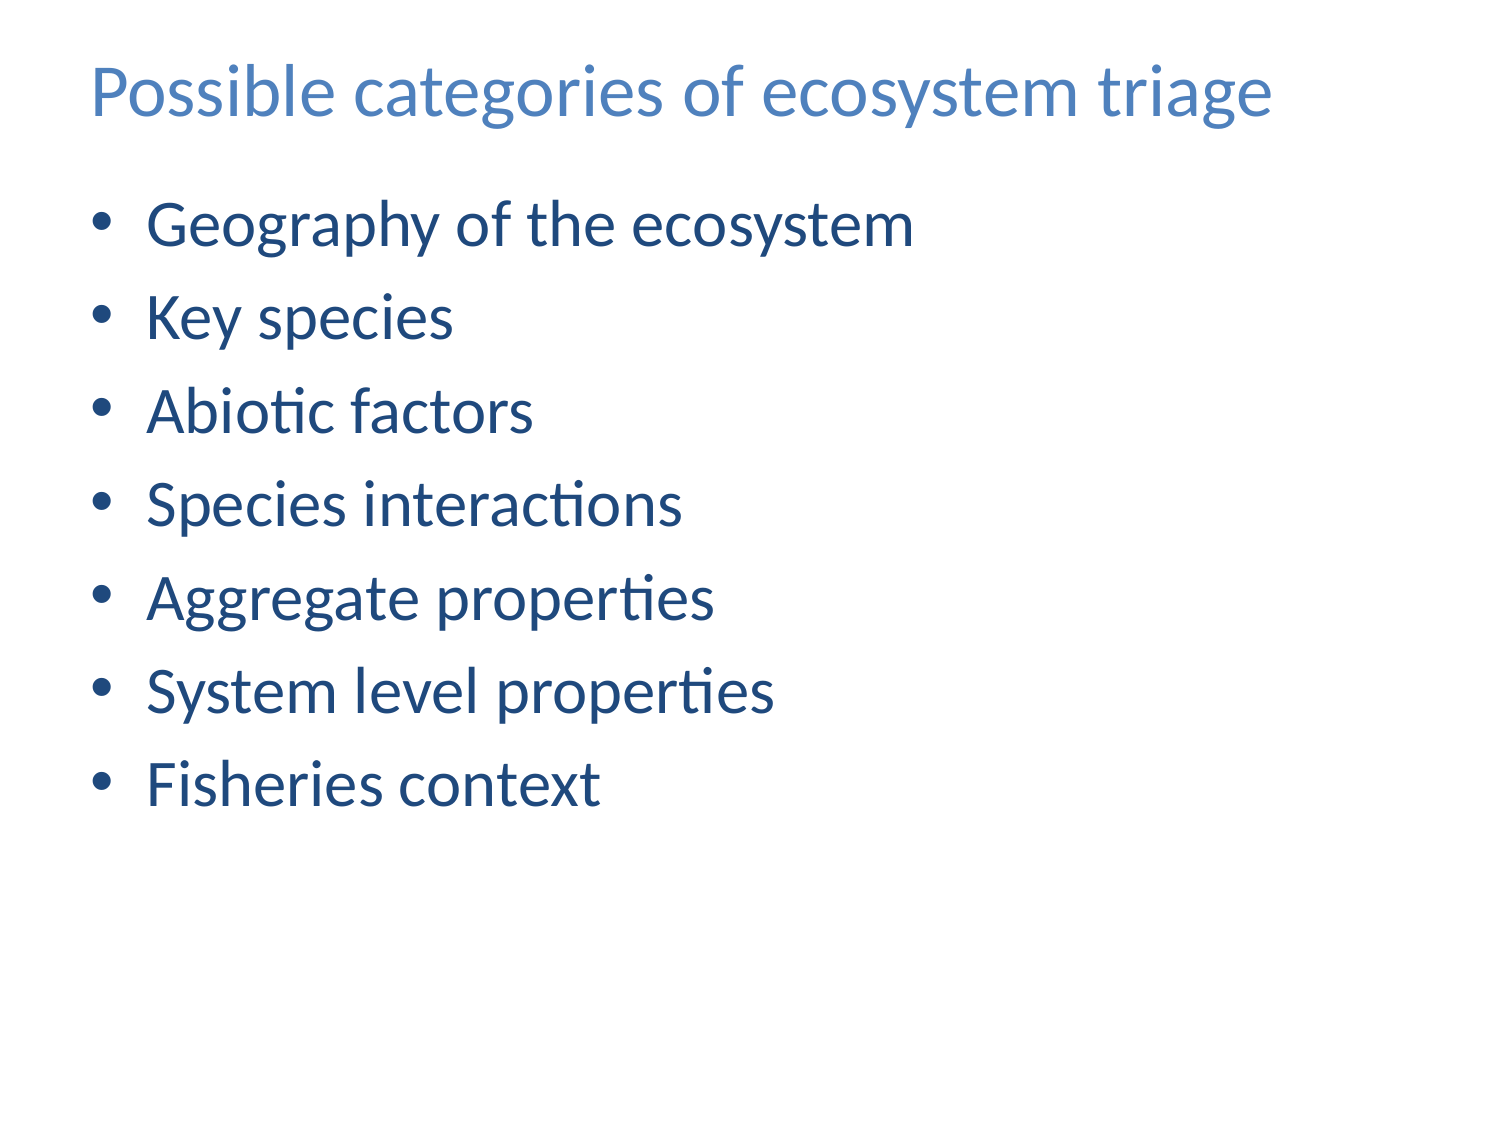

# Possible categories of ecosystem triage
Geography of the ecosystem
Key species
Abiotic factors
Species interactions
Aggregate properties
System level properties
Fisheries context